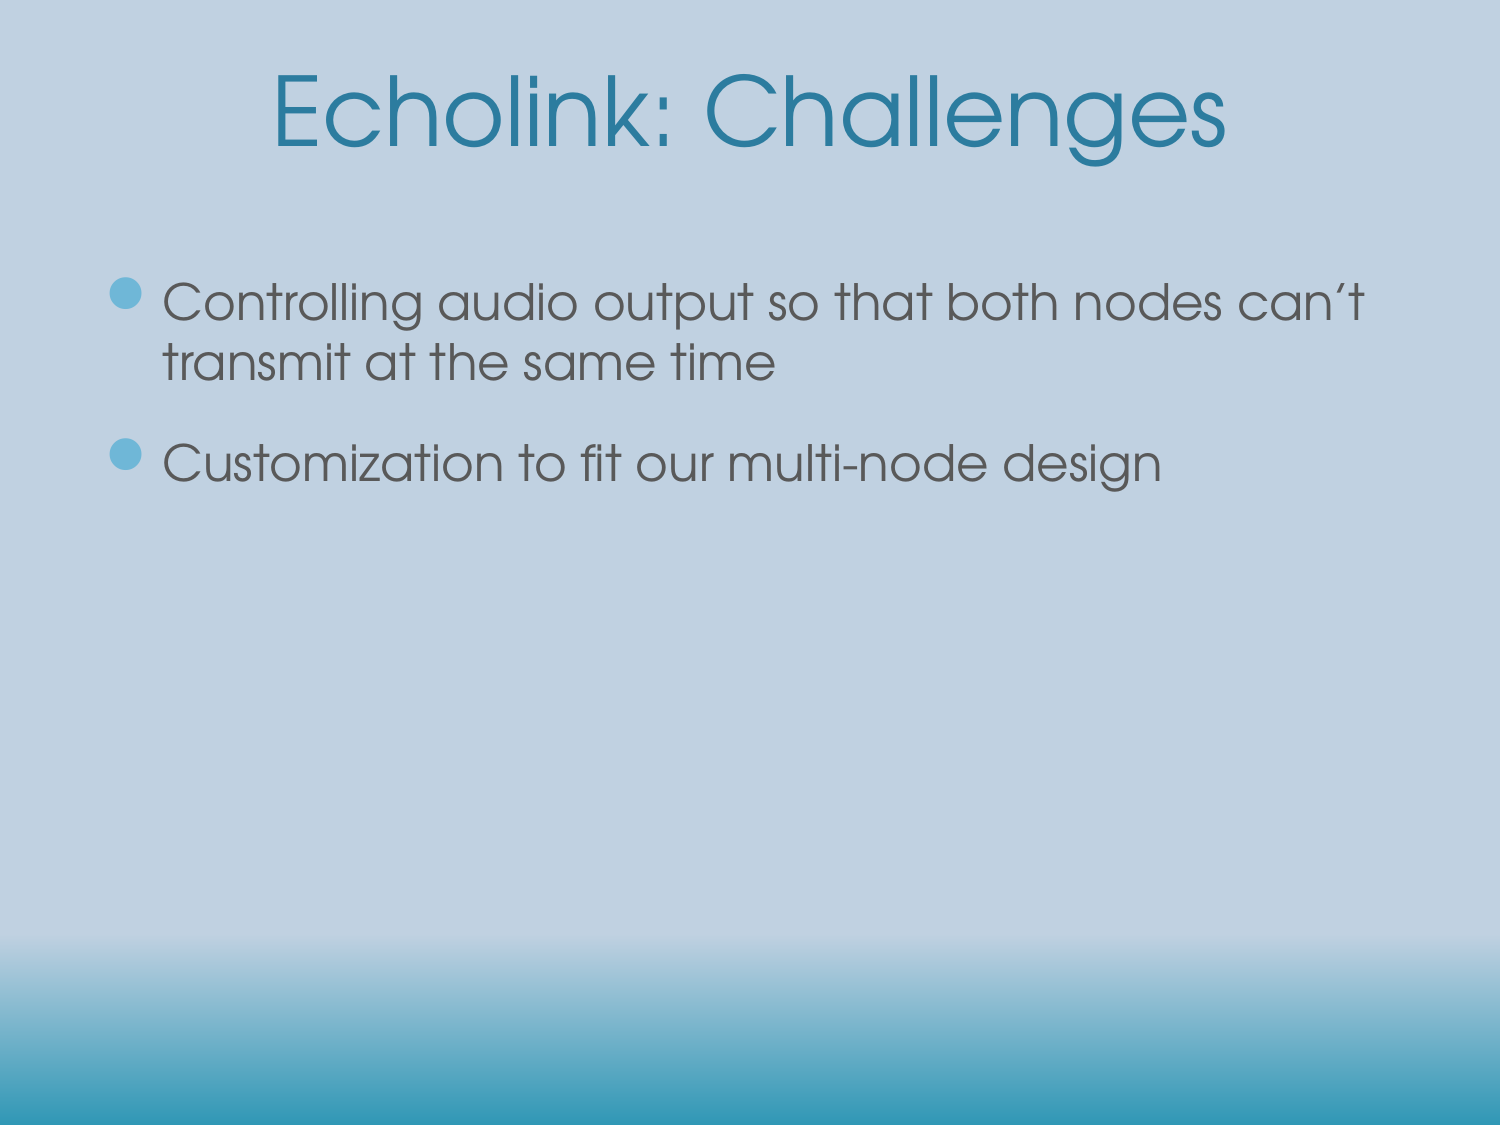

# Echolink: Challenges
Controlling audio output so that both nodes can’t transmit at the same time
Customization to fit our multi-node design